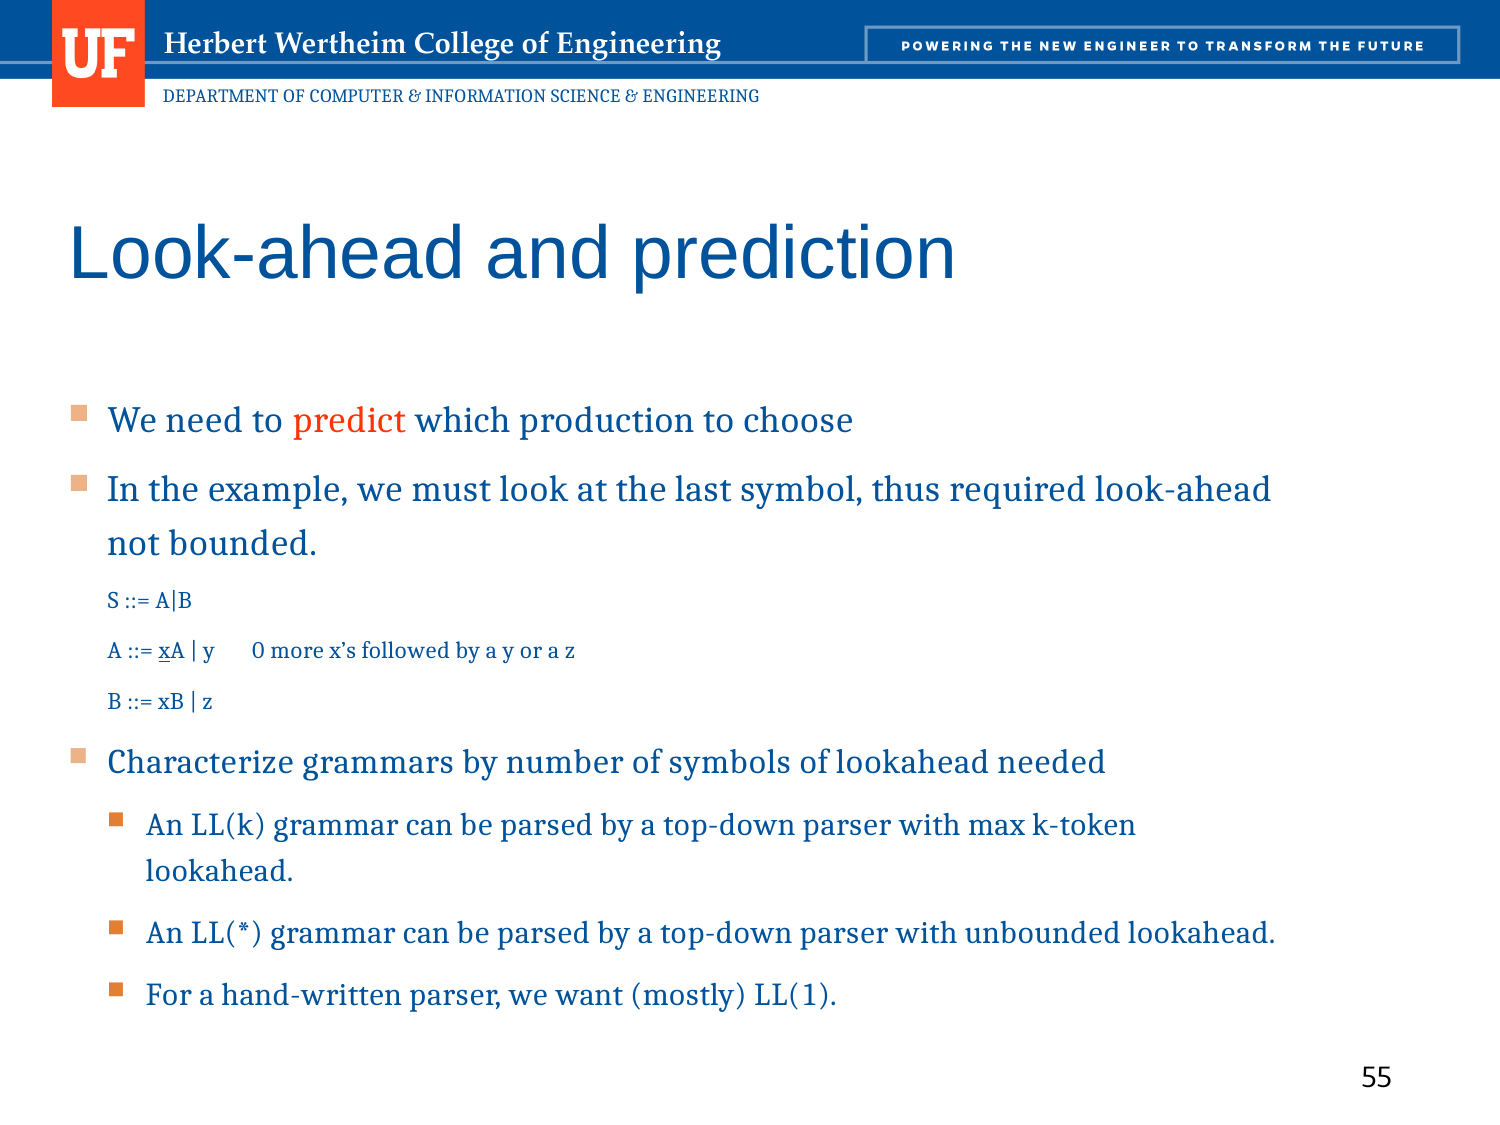

# Look-ahead and prediction
We need to predict which production to choose
In the example, we must look at the last symbol, thus required look-ahead not bounded.
S ::= A|B
A ::= xA | y       0 more x’s followed by a y or a z
B ::= xB | z
Characterize grammars by number of symbols of lookahead needed
An LL(k) grammar can be parsed by a top-down parser with max k-token lookahead.
An LL(*) grammar can be parsed by a top-down parser with unbounded lookahead.
For a hand-written parser, we want (mostly) LL(1).

55